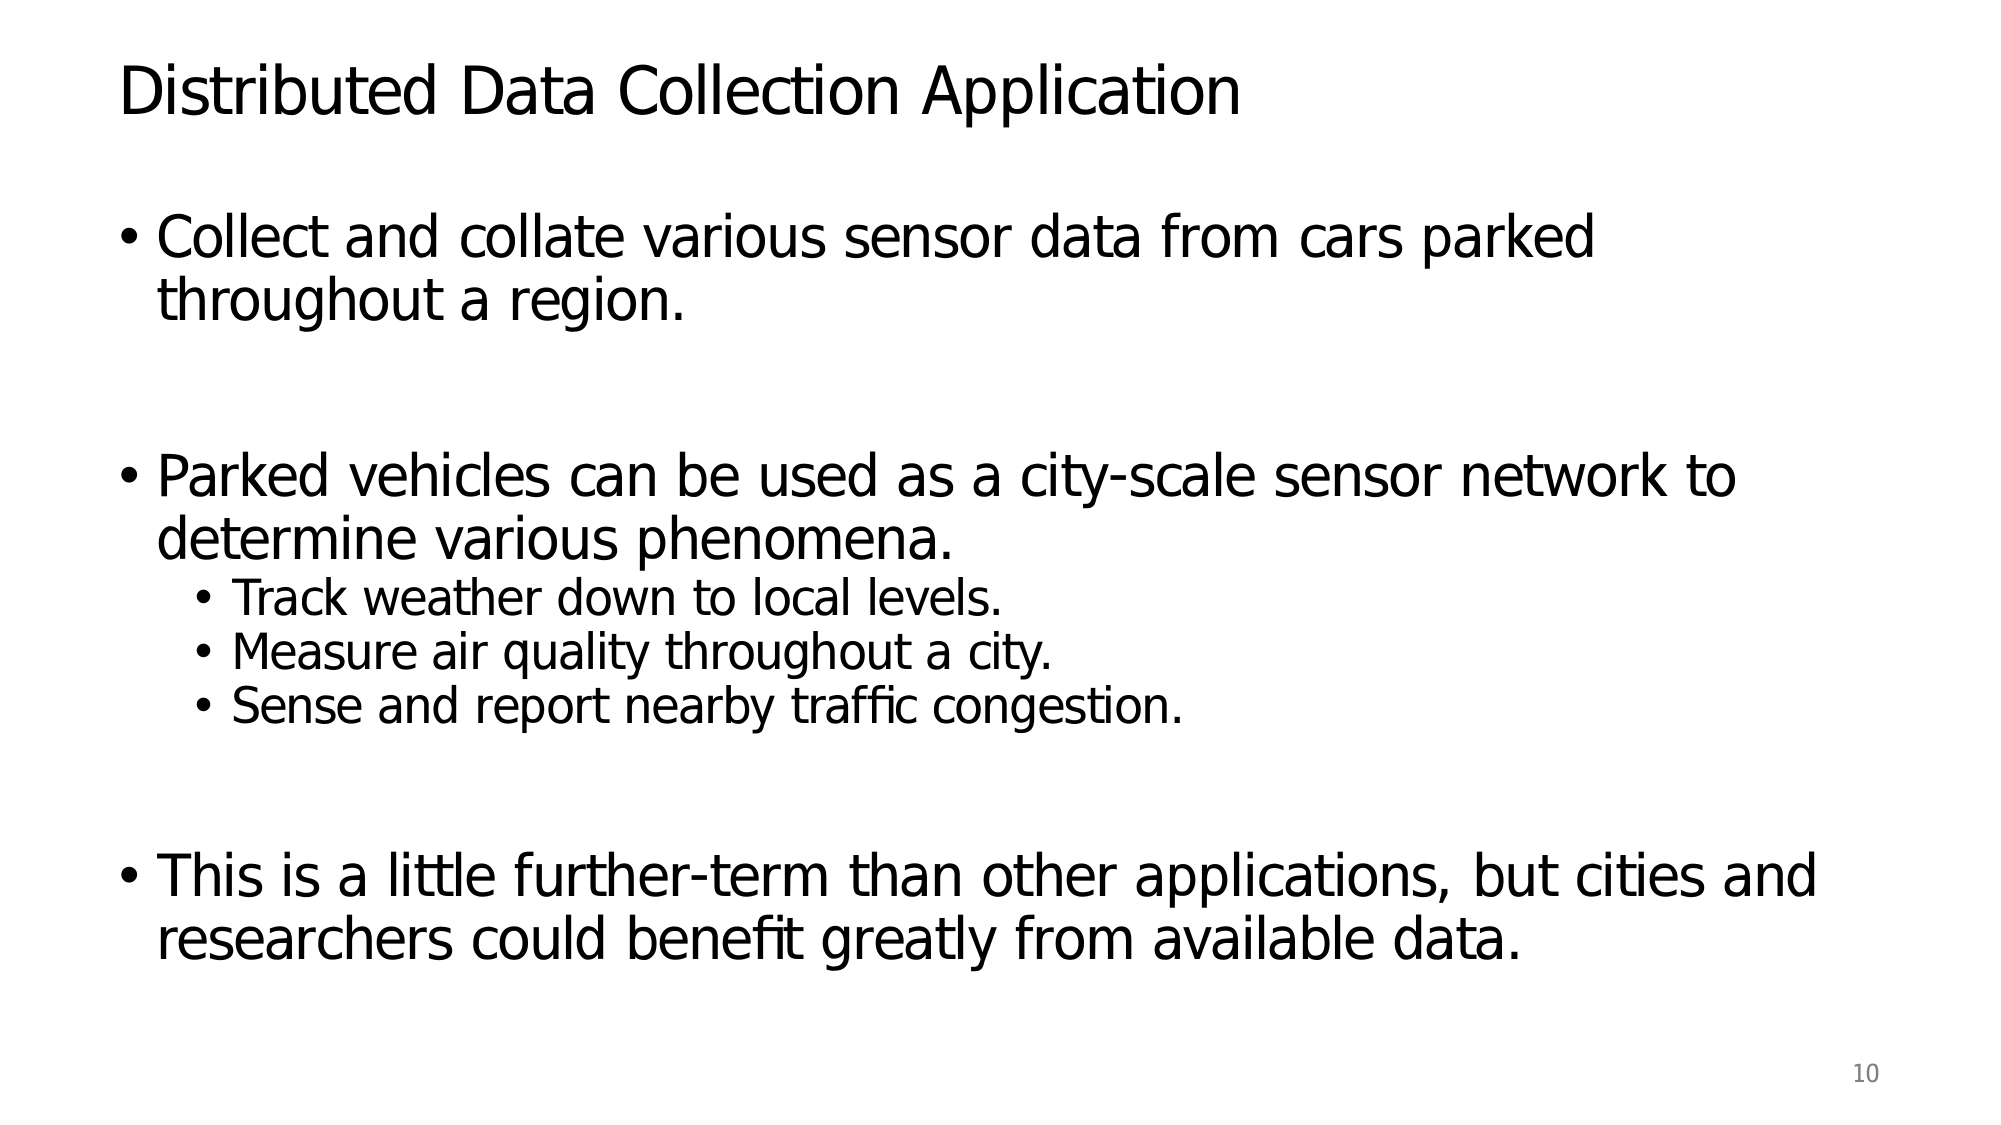

# Distributed Data Collection Application
Collect and collate various sensor data from cars parked throughout a region.

Parked vehicles can be used as a city-scale sensor network to determine various phenomena.
Track weather down to local levels.
Measure air quality throughout a city.
Sense and report nearby traffic congestion.

This is a little further-term than other applications, but cities and researchers could benefit greatly from available data.
10